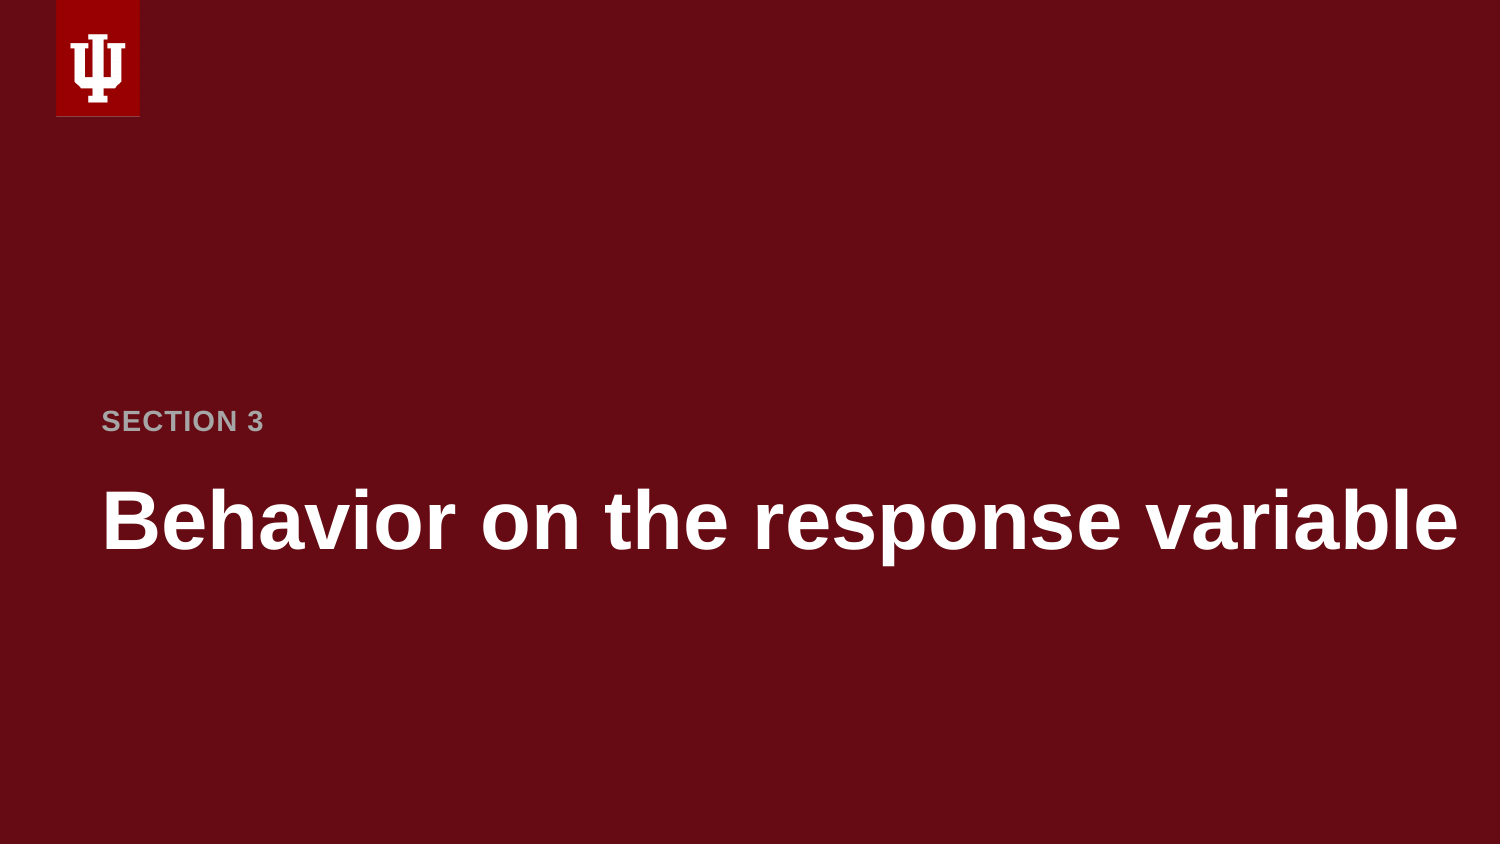

SECTION 3
# Behavior on the response variable